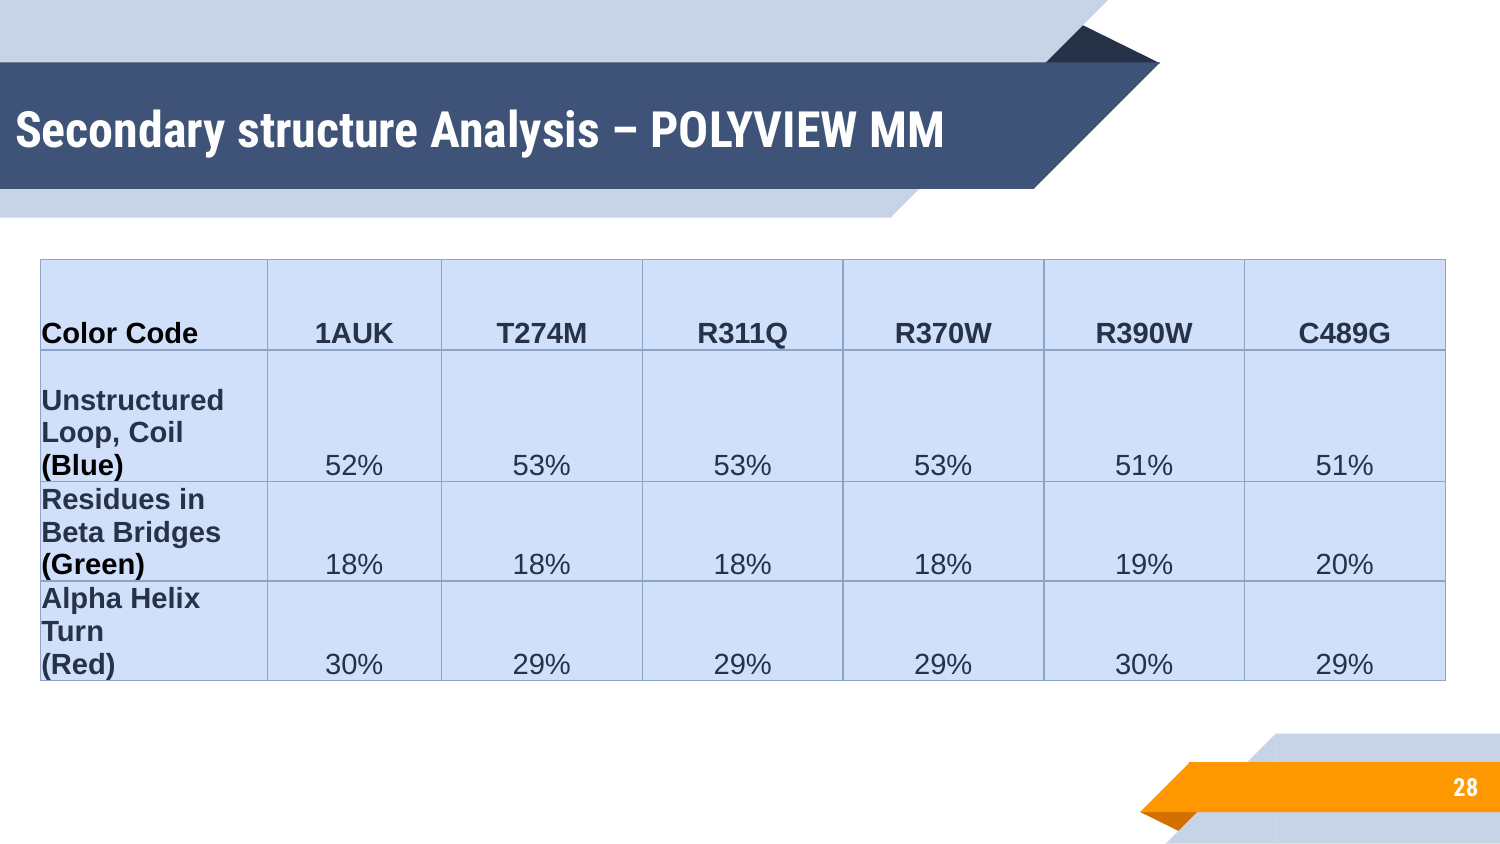

# Secondary structure Analysis – POLYVIEW MM
| Color Code | 1AUK | T274M | R311Q | R370W | R390W | C489G |
| --- | --- | --- | --- | --- | --- | --- |
| Unstructured Loop, Coil (Blue) | 52% | 53% | 53% | 53% | 51% | 51% |
| Residues in Beta Bridges (Green) | 18% | 18% | 18% | 18% | 19% | 20% |
| Alpha Helix Turn (Red) | 30% | 29% | 29% | 29% | 30% | 29% |
28